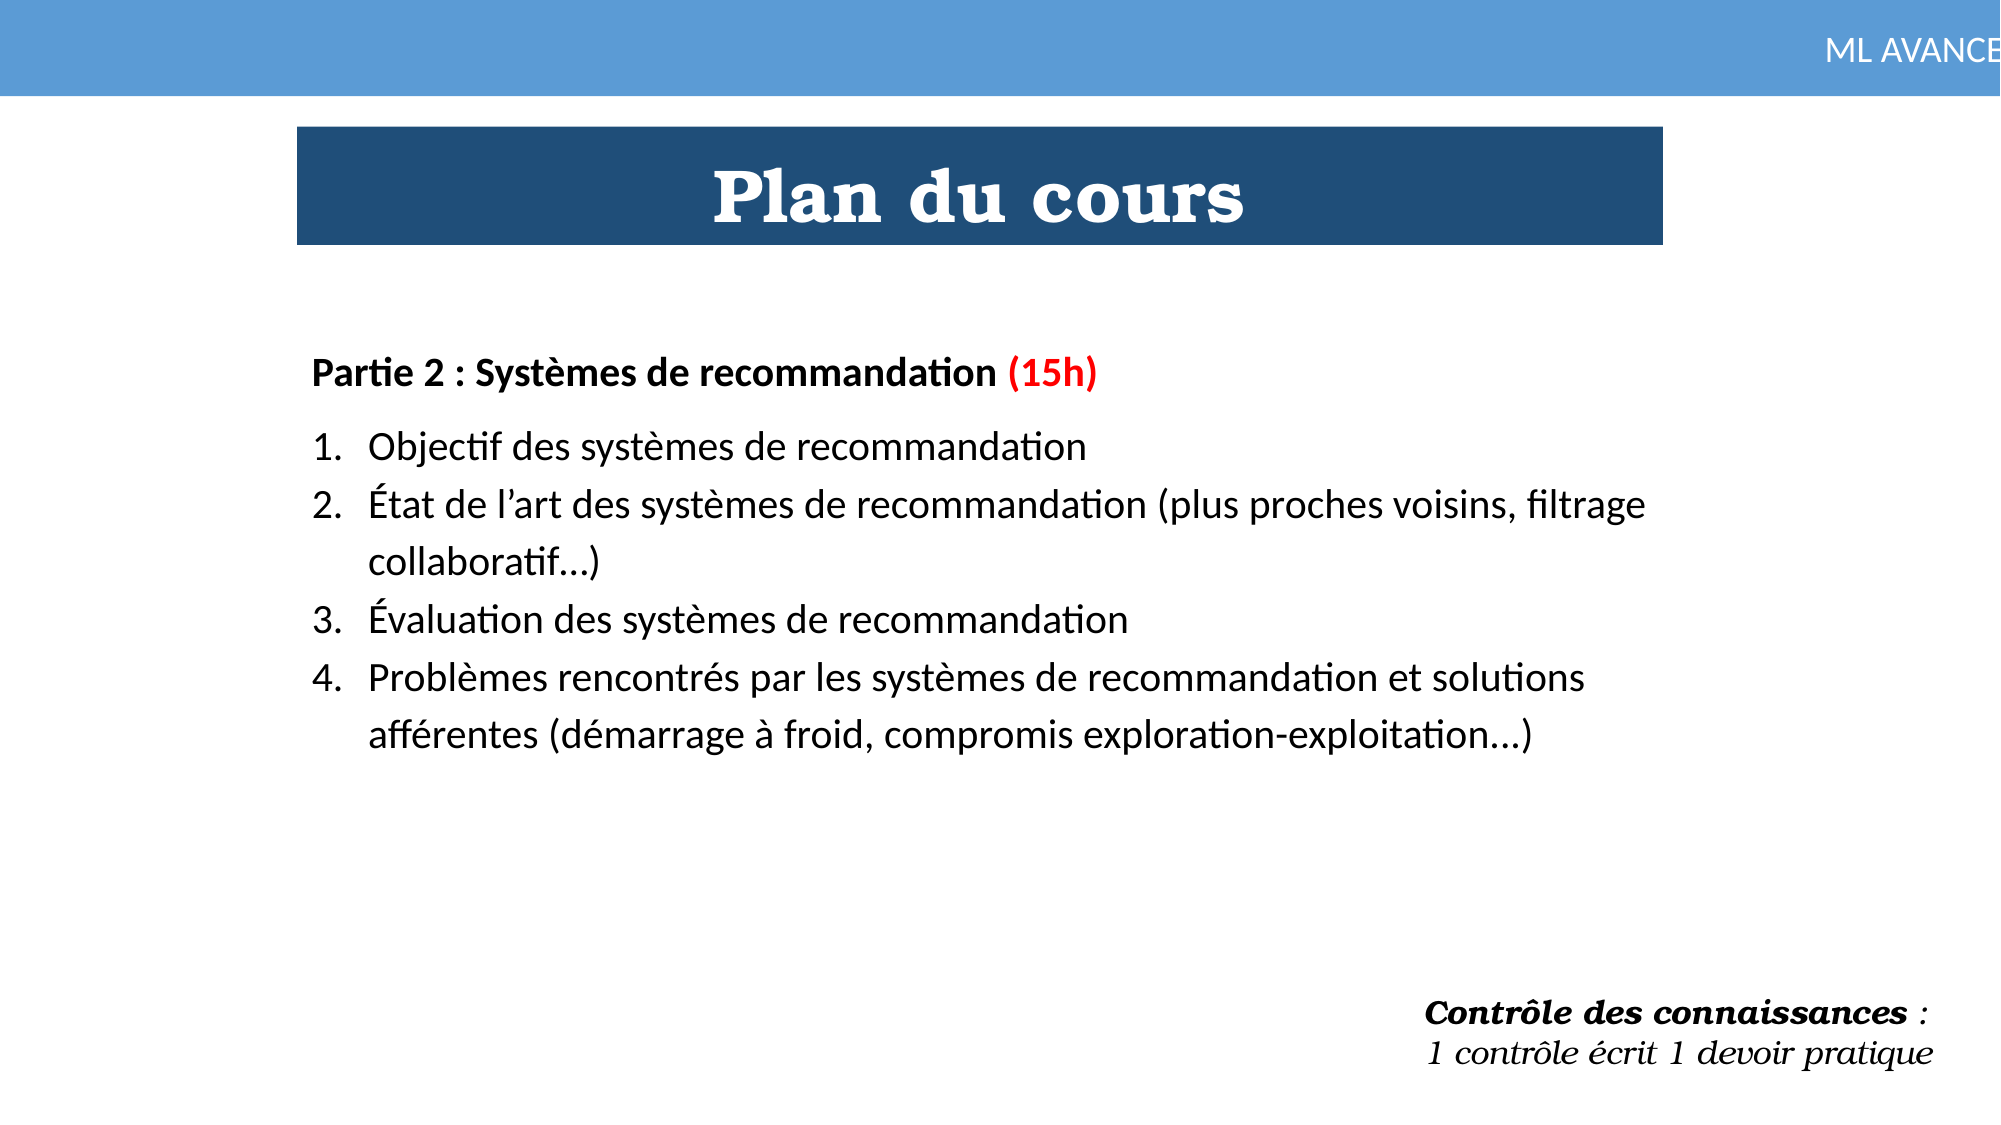

ML AVANCE
Plan du cours

Partie 2 : Systèmes de recommandation (15h)
Objectif des systèmes de recommandation
État de l’art des systèmes de recommandation (plus proches voisins, filtrage collaboratif…)
Évaluation des systèmes de recommandation
Problèmes rencontrés par les systèmes de recommandation et solutions afférentes (démarrage à froid, compromis exploration-exploitation...)
Contrôle des connaissances :
1 contrôle écrit 1 devoir pratique